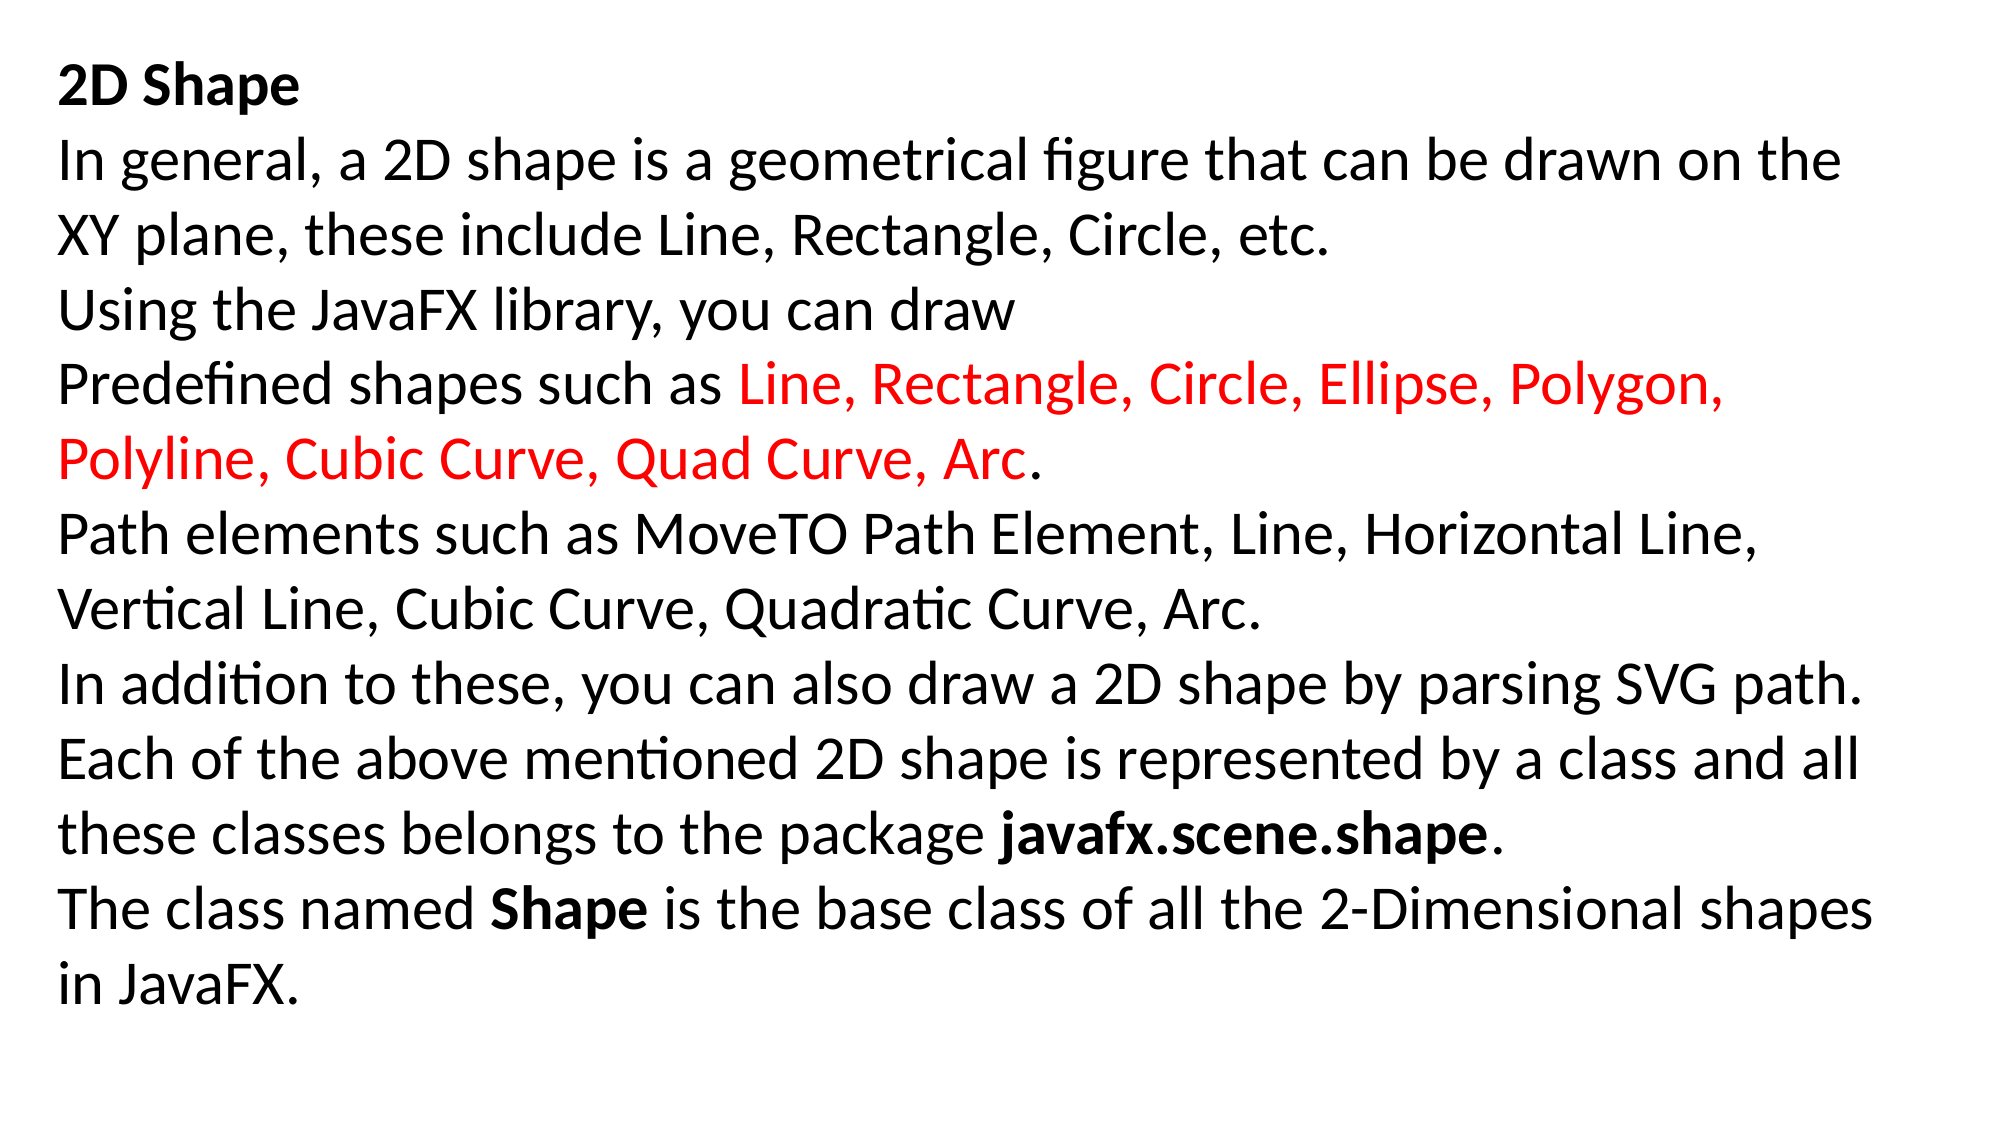

2D Shape
In general, a 2D shape is a geometrical figure that can be drawn on the XY plane, these include Line, Rectangle, Circle, etc.
Using the JavaFX library, you can draw
Predefined shapes such as Line, Rectangle, Circle, Ellipse, Polygon, Polyline, Cubic Curve, Quad Curve, Arc.
Path elements such as MoveTO Path Element, Line, Horizontal Line, Vertical Line, Cubic Curve, Quadratic Curve, Arc.
In addition to these, you can also draw a 2D shape by parsing SVG path.
Each of the above mentioned 2D shape is represented by a class and all these classes belongs to the package javafx.scene.shape.
The class named Shape is the base class of all the 2-Dimensional shapes in JavaFX.